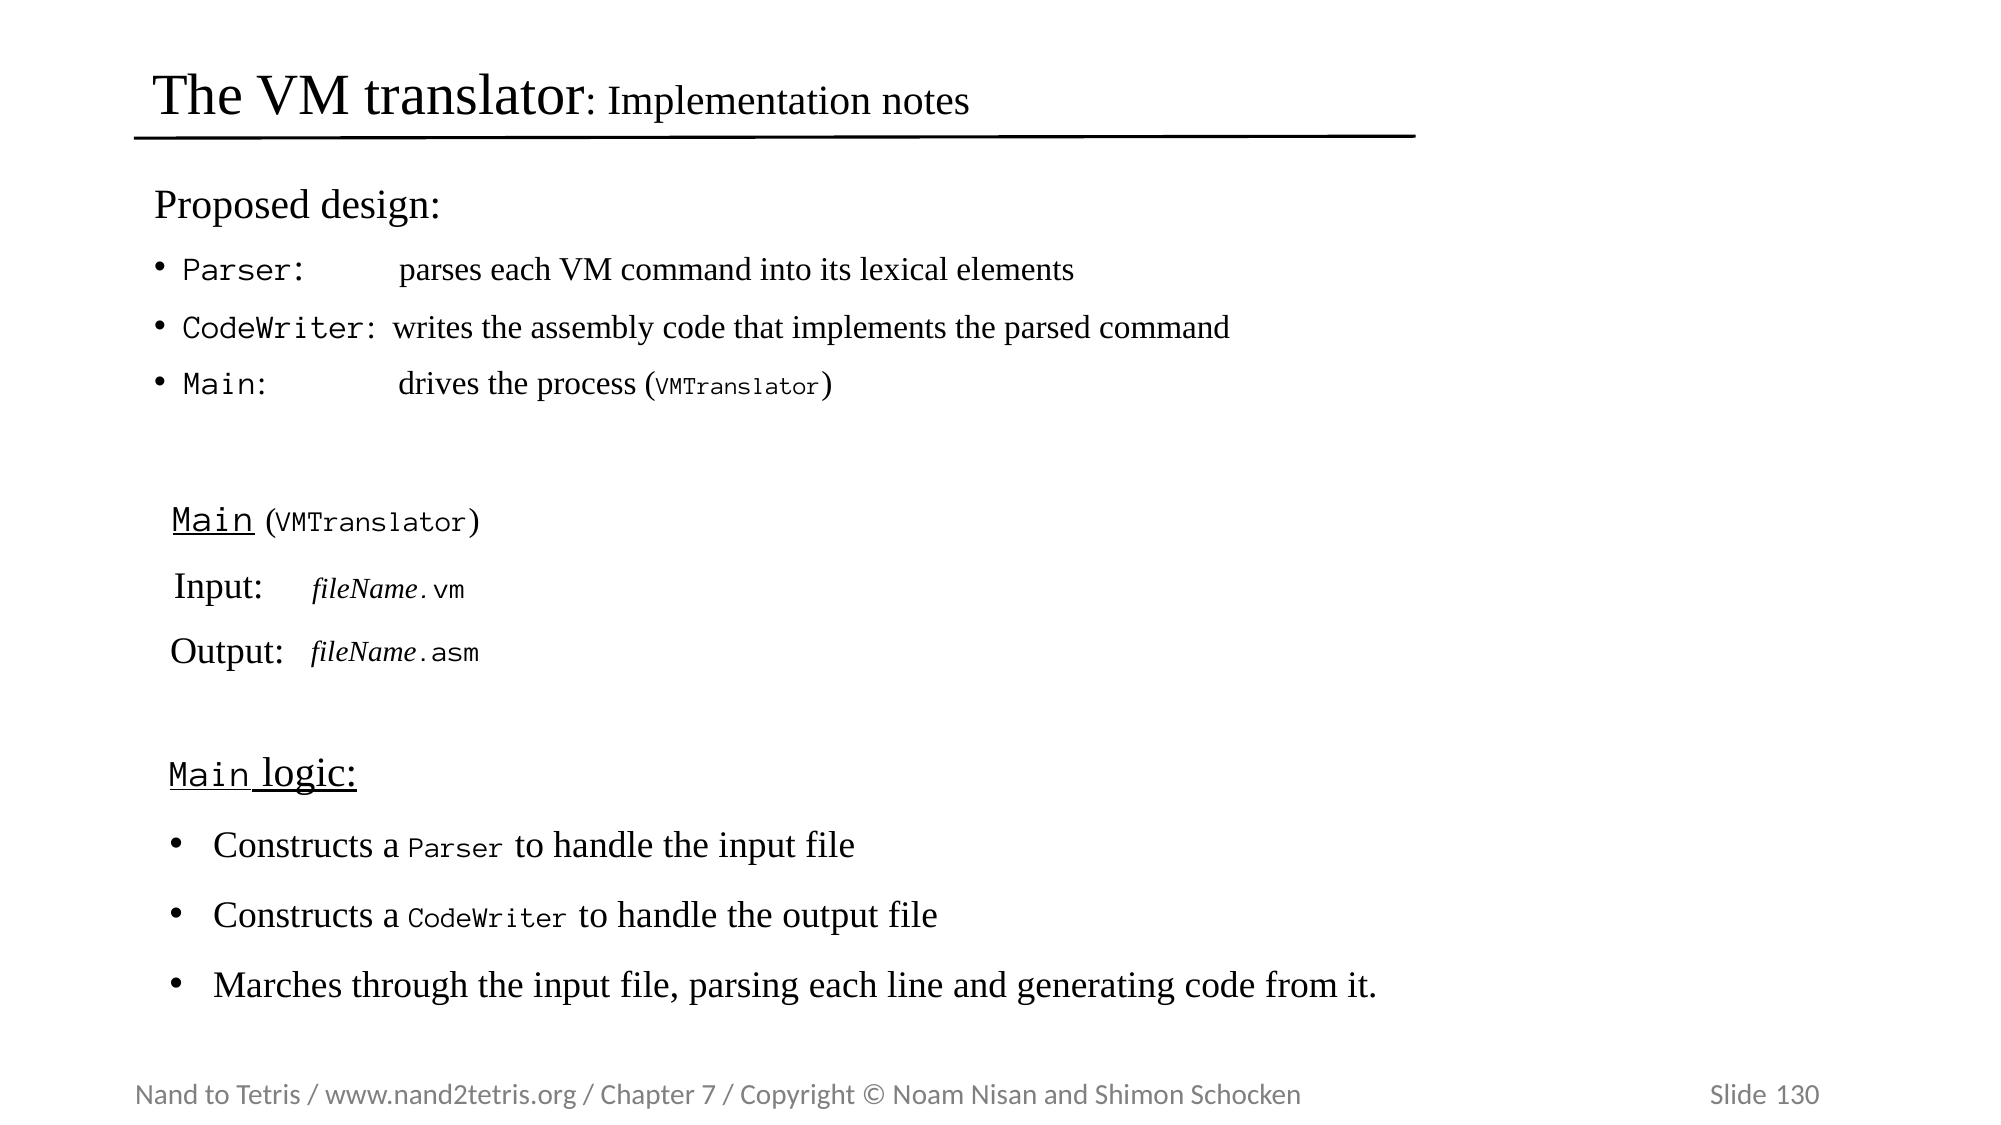

# The VM translator: Implementation notes
Proposed design:
Parser:          parses each VM command into its lexical elements
CodeWriter:  writes the assembly code that implements the parsed command
Main:                drives the process (VMTranslator)
Main (VMTranslator)
Input:
fileName.vm
Output:
fileName.asm
Main logic:
Constructs a Parser to handle the input file
Constructs a CodeWriter to handle the output file
Marches through the input file, parsing each line and generating code from it.